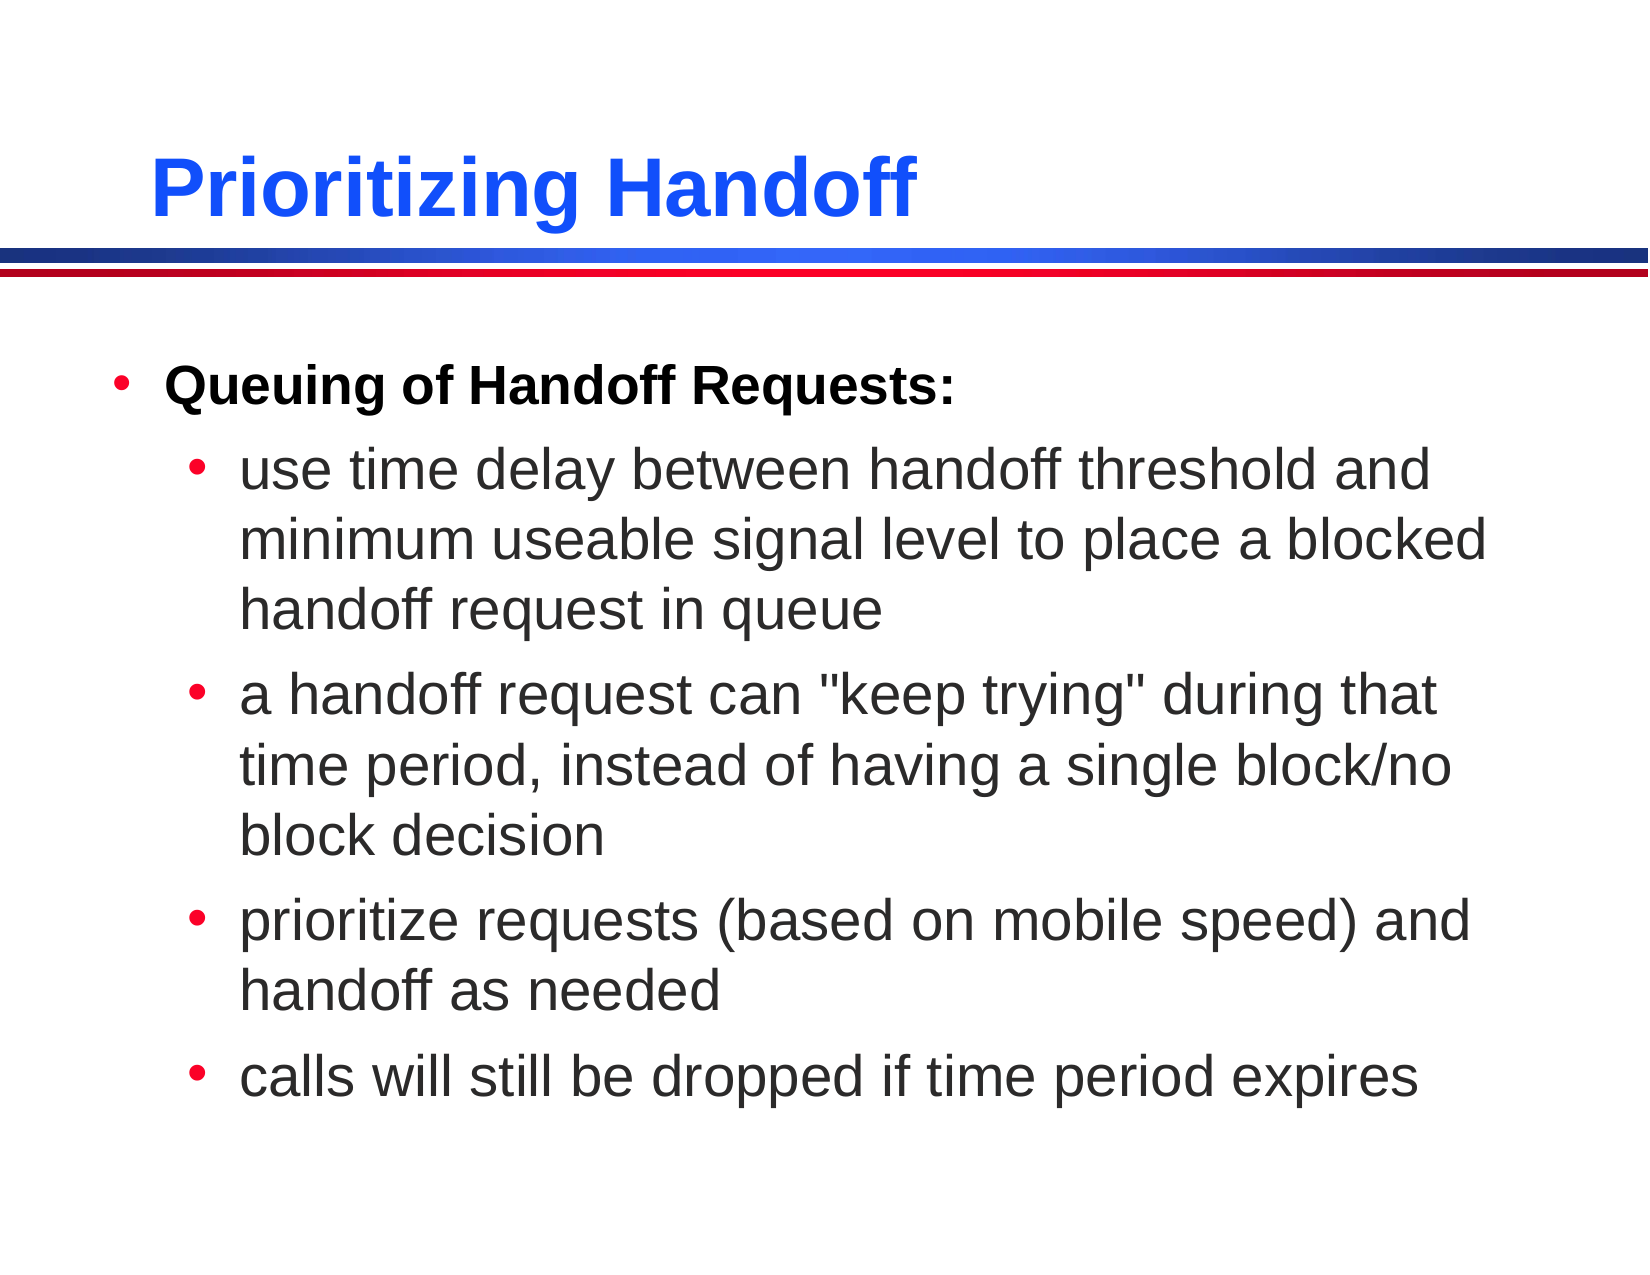

# Prioritizing Handoff
Queuing of Handoff Requests:
use time delay between handoff threshold and minimum useable signal level to place a blocked handoff request in queue
a handoff request can "keep trying" during that time period, instead of having a single block/no block decision
prioritize requests (based on mobile speed) and handoff as needed
calls will still be dropped if time period expires